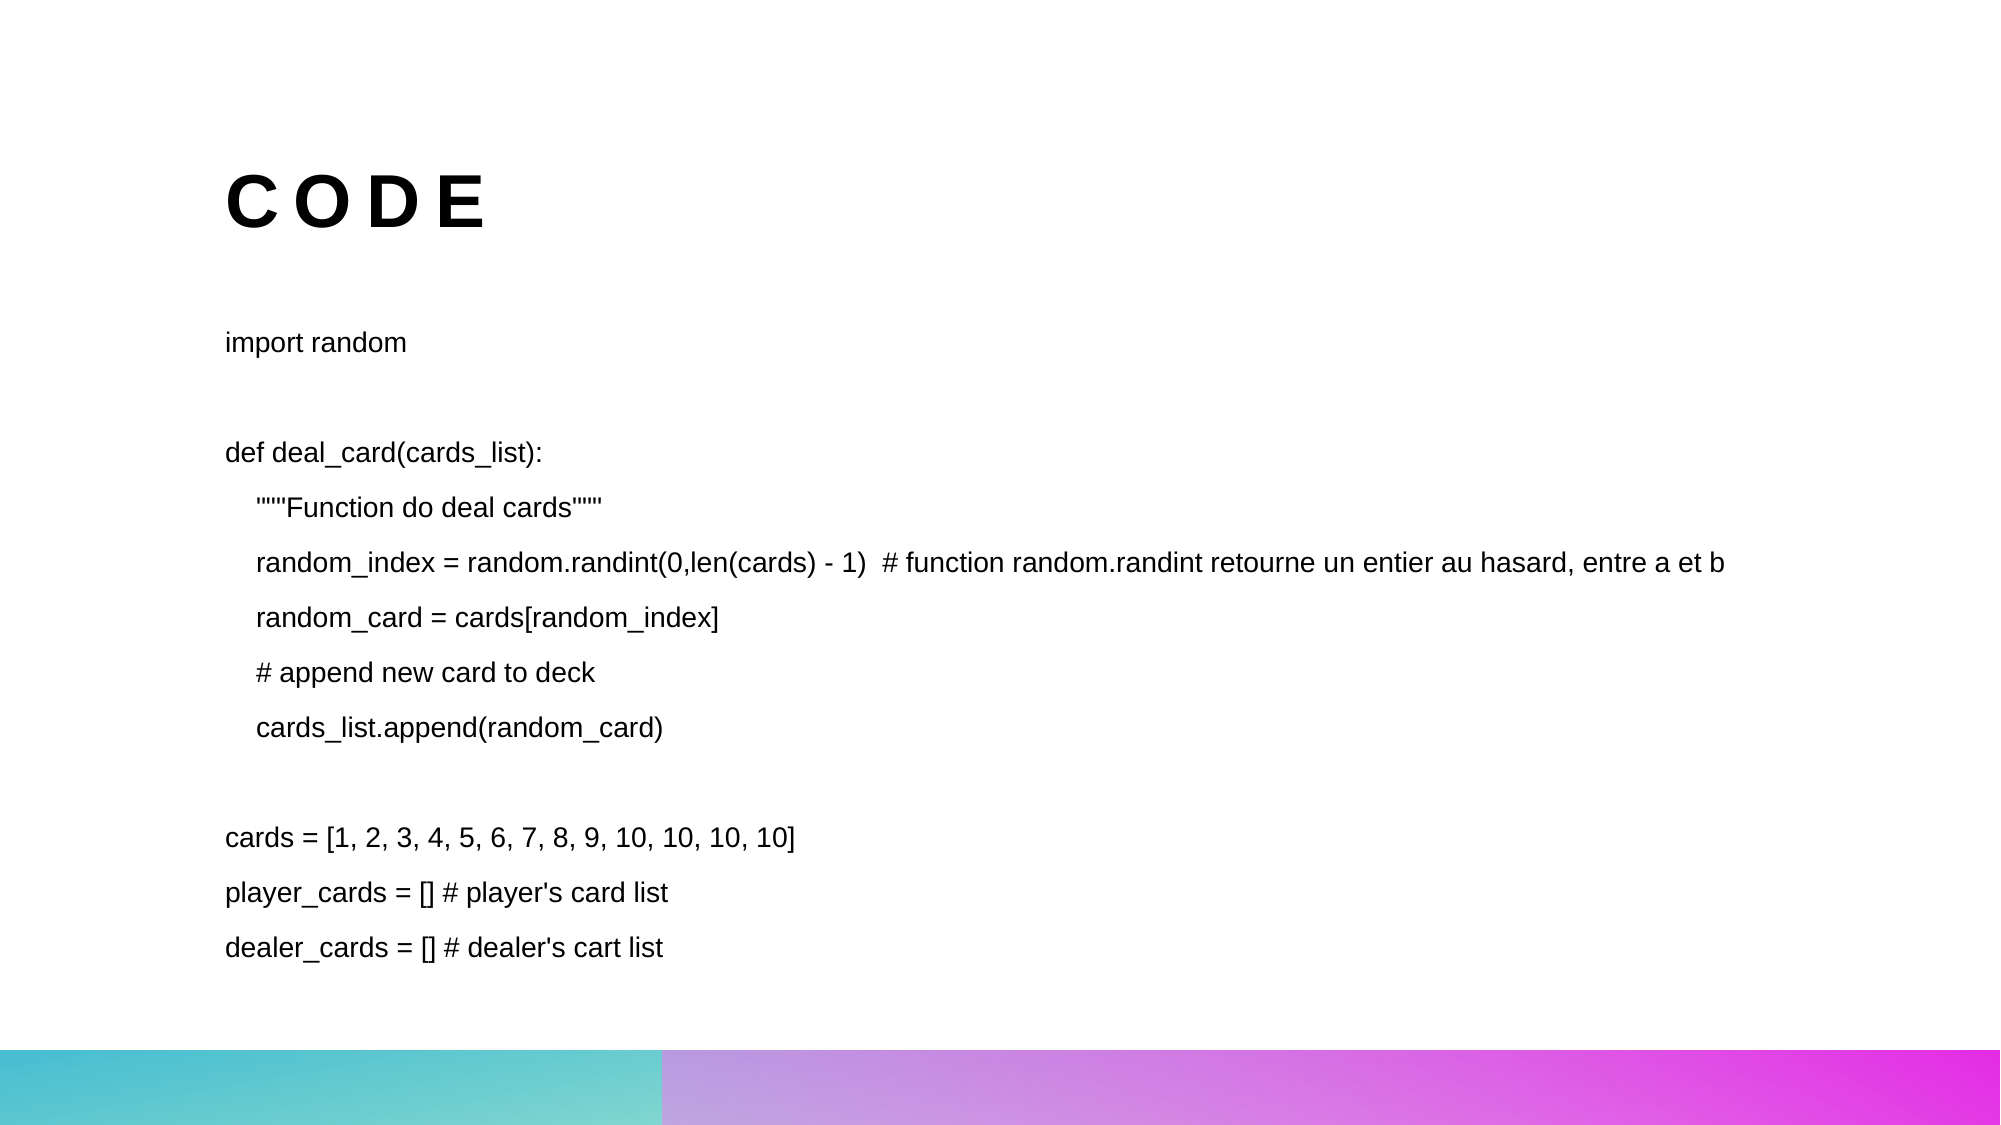

# Code
import random

def deal_card(cards_list):
    """Function do deal cards"""
    random_index = random.randint(0,len(cards) - 1)  # function random.randint retourne un entier au hasard, entre a et b
    random_card = cards[random_index]
    # append new card to deck
    cards_list.append(random_card)

cards = [1, 2, 3, 4, 5, 6, 7, 8, 9, 10, 10, 10, 10]
player_cards = [] # player's card list
dealer_cards = [] # dealer's cart list